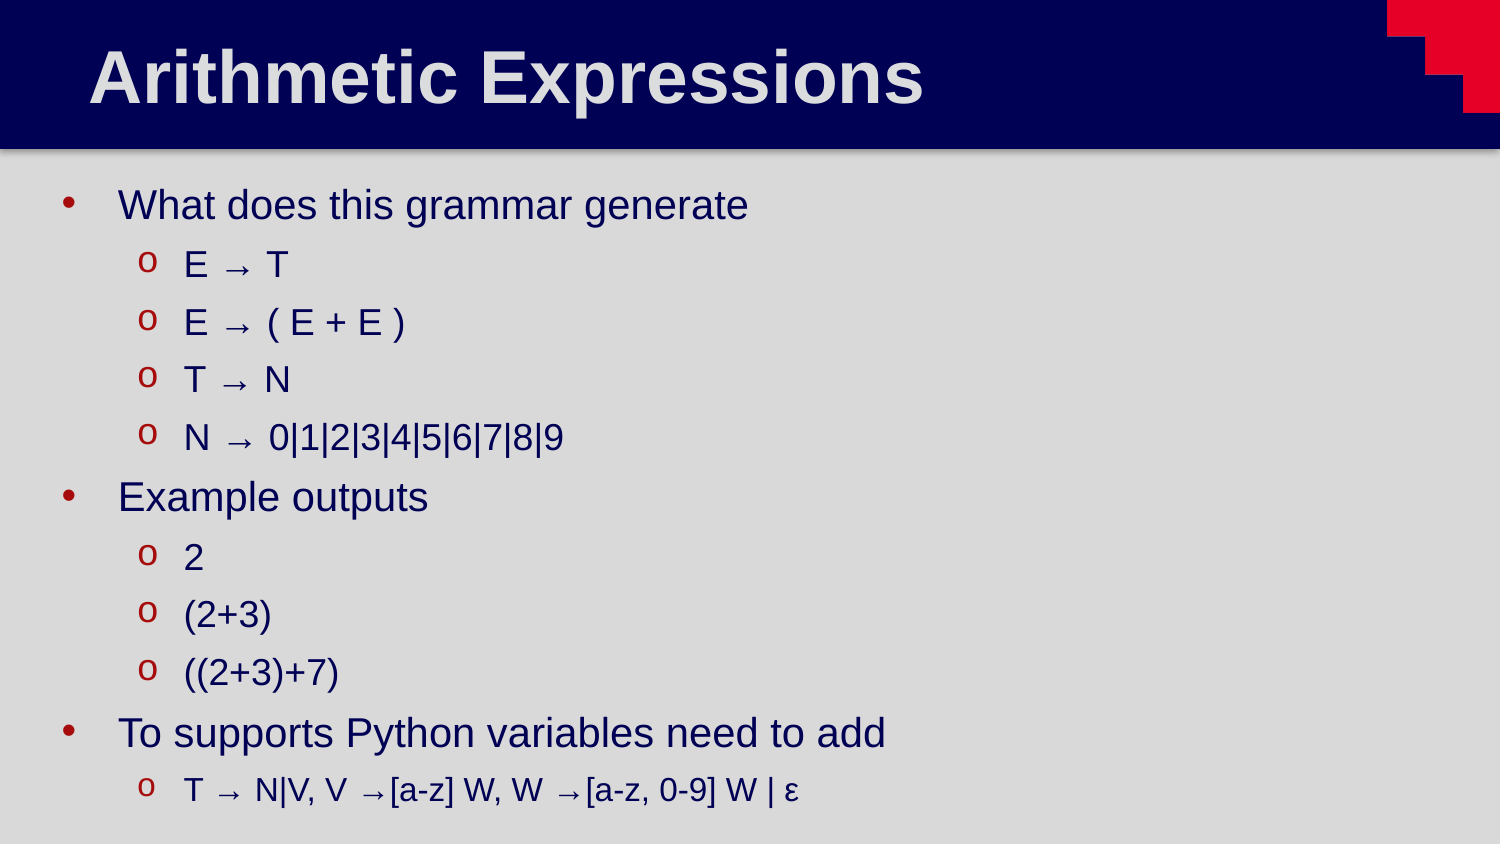

# Arithmetic Expressions
What does this grammar generate
E → T
E → ( E + E )
T → N
N → 0|1|2|3|4|5|6|7|8|9
Example outputs
2
(2+3)
((2+3)+7)
To supports Python variables need to add
T → N|V, V →[a-z] W, W →[a-z, 0-9] W | ε
32